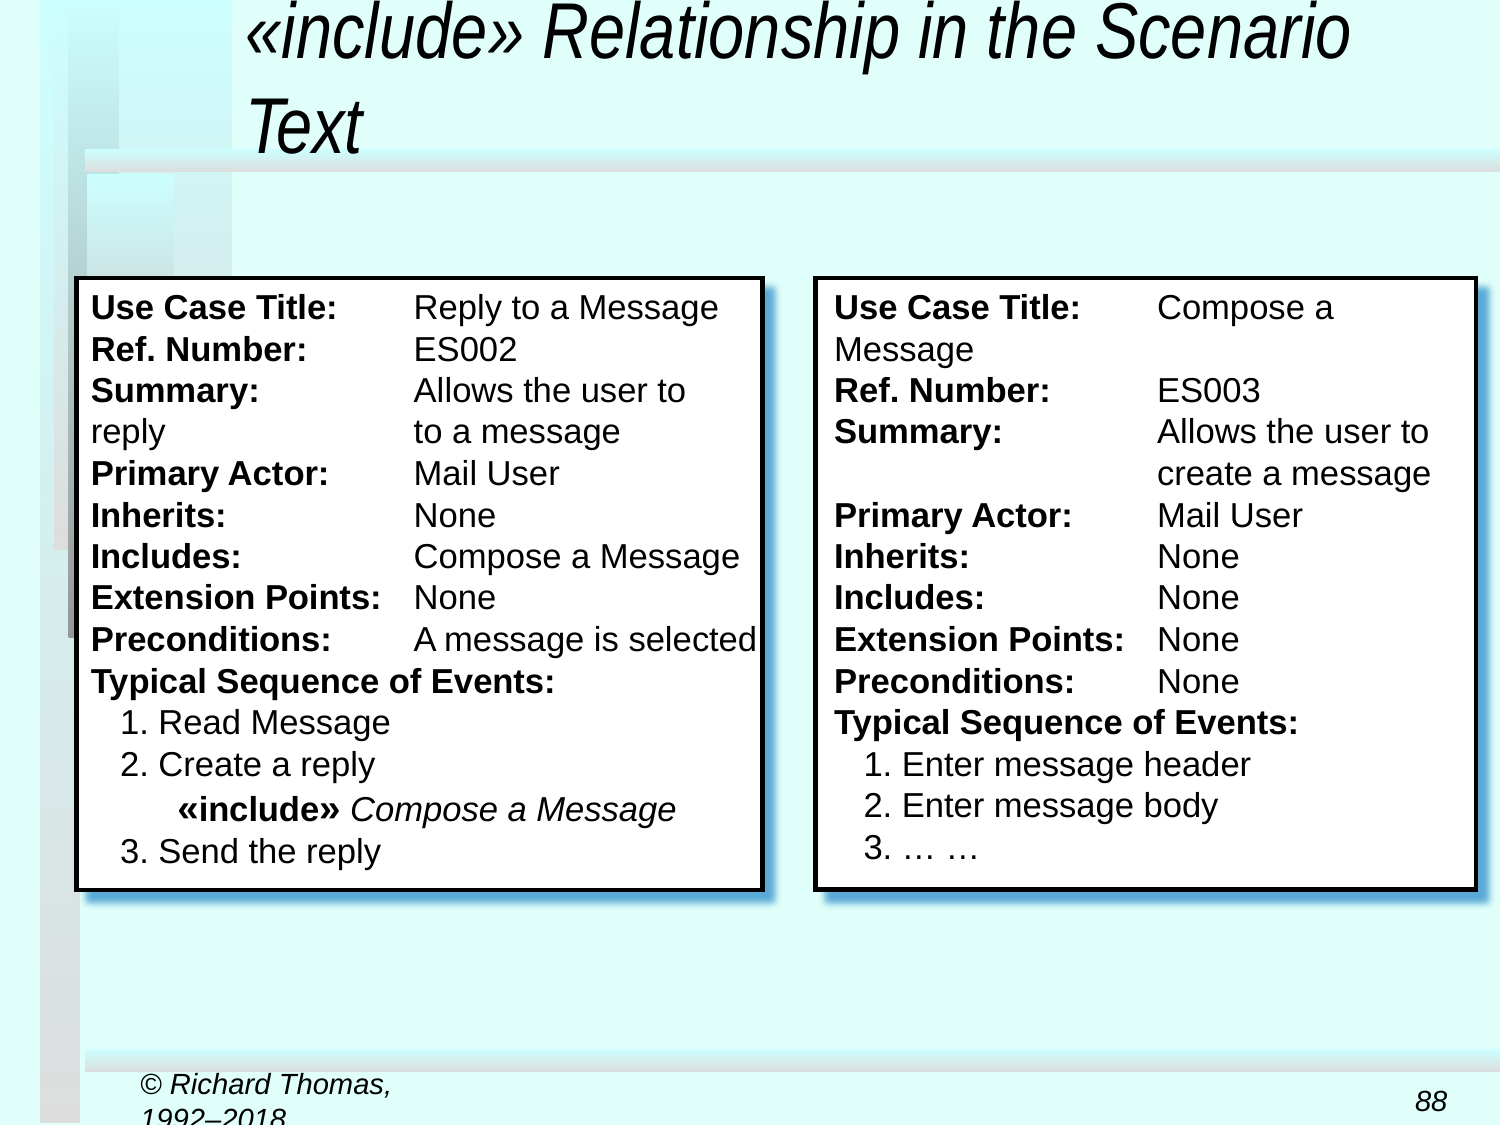

# «include» Relationship in the Scenario Text

Use Case Title:	Reply to a Message
Ref. Number:	ES002
Summary:	Allows the user to reply 	to a message
Primary Actor:	Mail User
Inherits:	None
Includes:	Compose a Message
Extension Points:	None
Preconditions:	A message is selected
Typical Sequence of Events:
1. Read Message
2. Create a reply
      «include» Compose a Message
3. Send the reply

Use Case Title:	Compose a 	Message
Ref. Number:	ES003
Summary:	Allows the user to 	create a message
Primary Actor:	Mail User
Inherits:	None
Includes:	None
Extension Points:	None
Preconditions:	None
Typical Sequence of Events:
1. Enter message header
2. Enter message body
3. … …

© Richard Thomas, 1992–2018
88